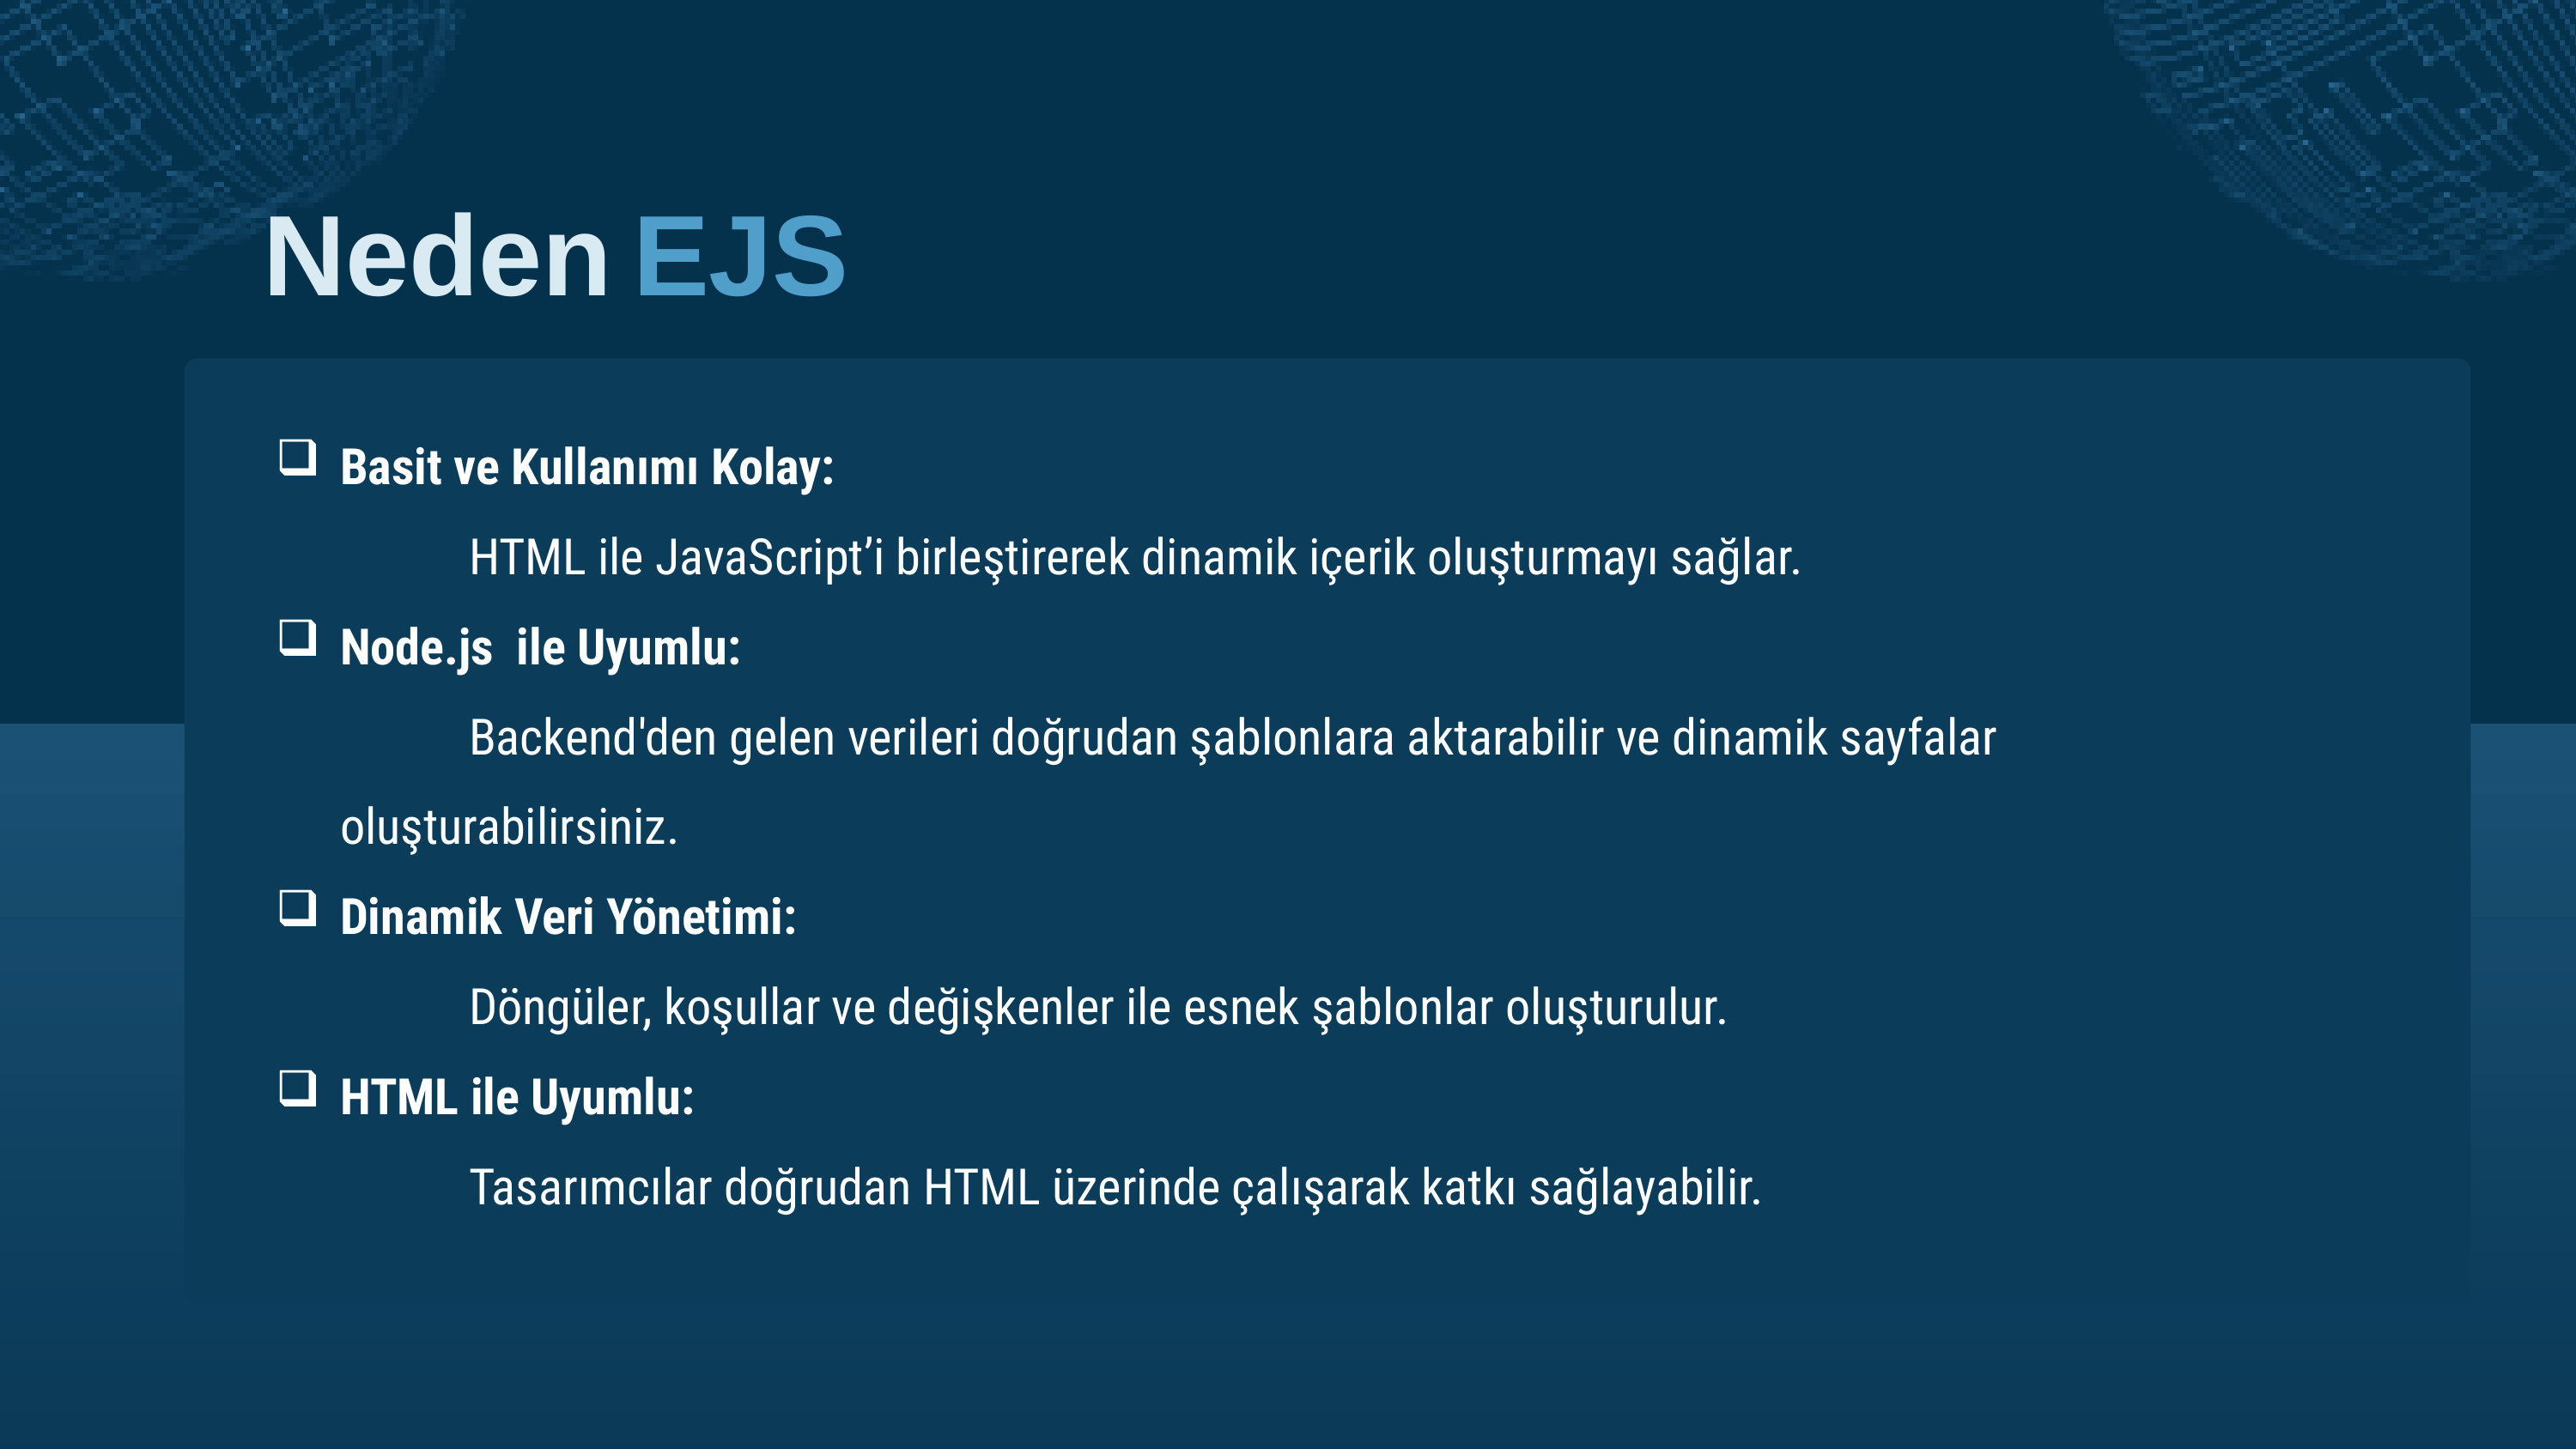

Neden
EJS

Basit ve Kullanımı Kolay:
	HTML ile JavaScript’i birleştirerek dinamik içerik oluşturmayı sağlar.
Node.js  ile Uyumlu:
	Backend'den gelen verileri doğrudan şablonlara aktarabilir ve dinamik sayfalar oluşturabilirsiniz.
Dinamik Veri Yönetimi:
	Döngüler, koşullar ve değişkenler ile esnek şablonlar oluşturulur.
HTML ile Uyumlu:
	Tasarımcılar doğrudan HTML üzerinde çalışarak katkı sağlayabilir.